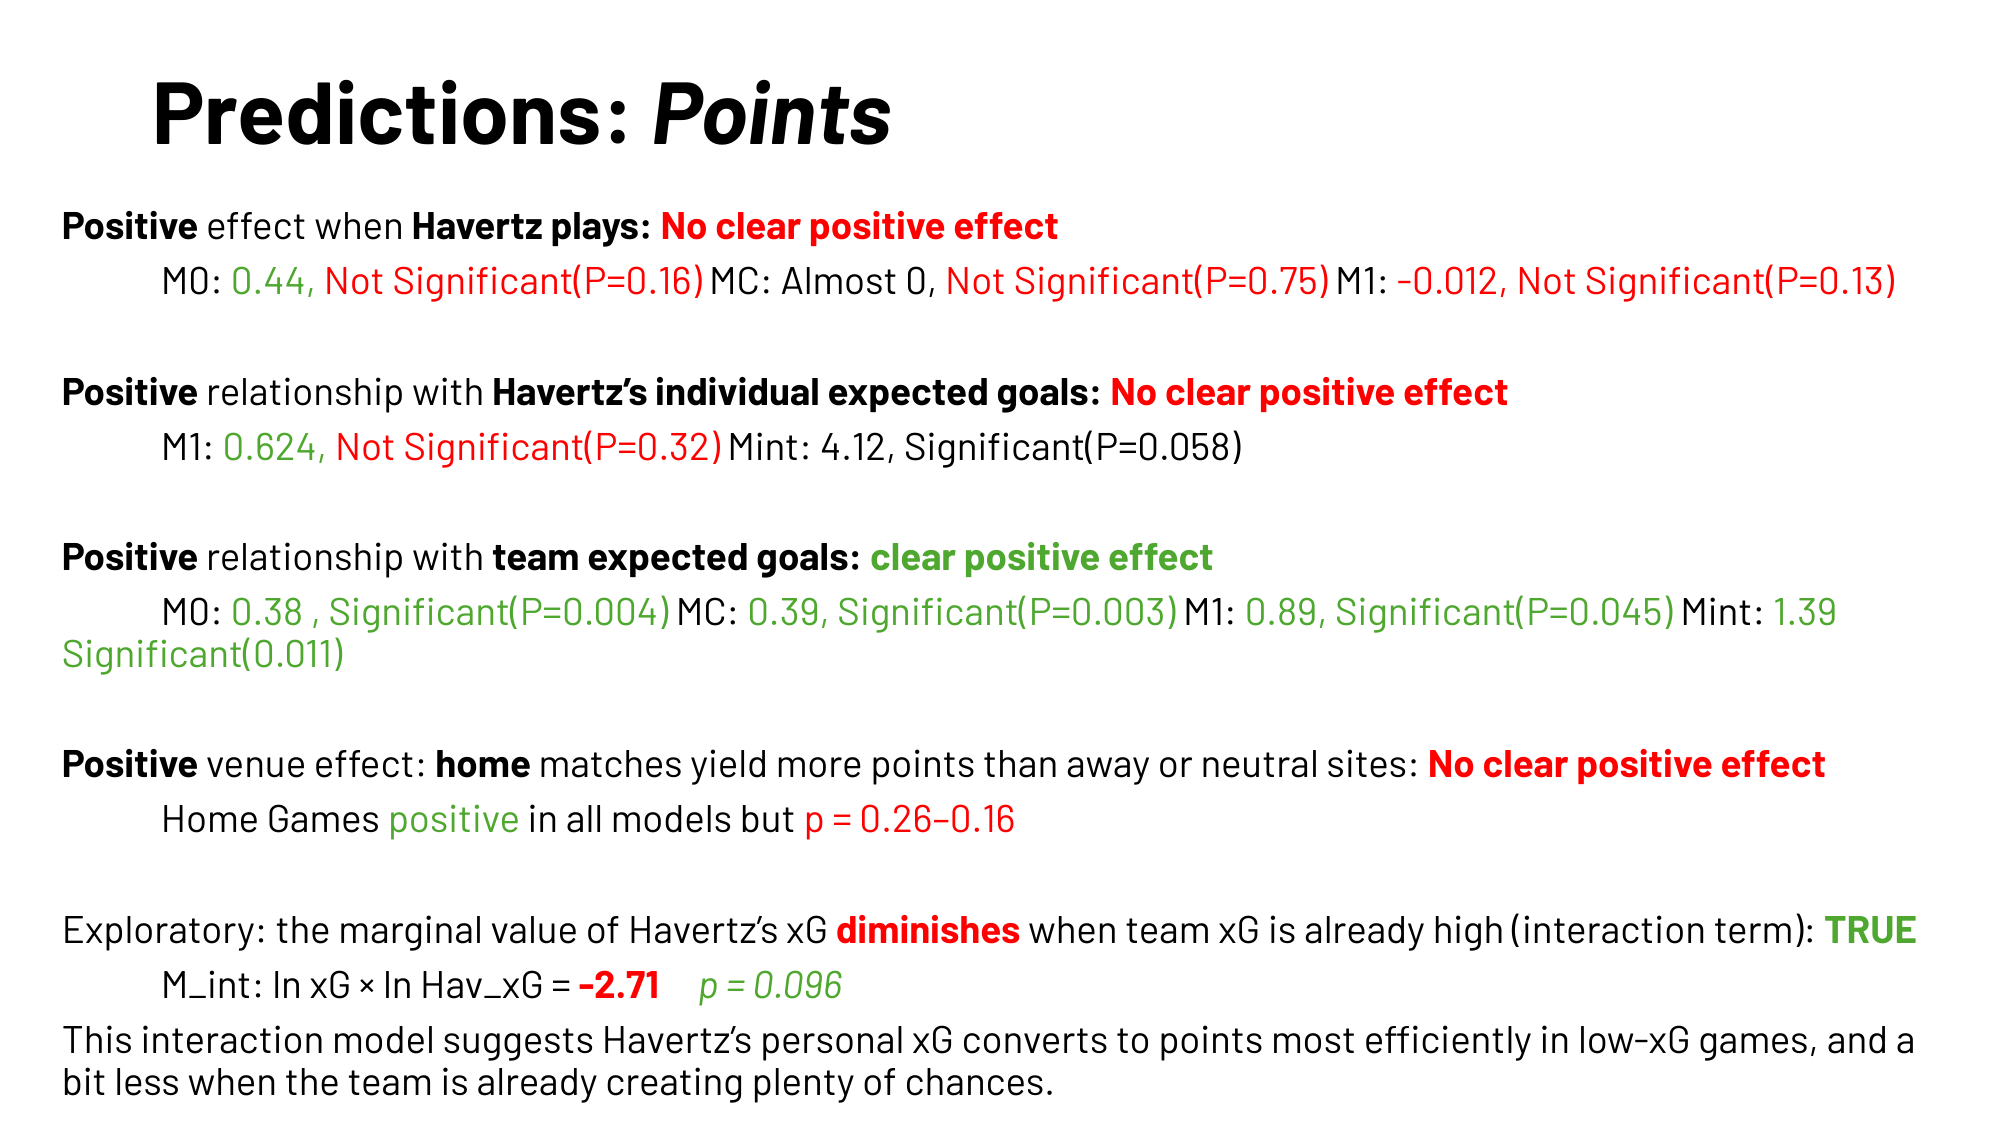

# Predictions: Points
Positive effect when Havertz plays: No clear positive effect
	M0: 0.44, Not Significant(P=0.16) MC: Almost 0, Not Significant(P=0.75) M1: -0.012, Not Significant(P=0.13)

Positive relationship with Havertz’s individual expected goals: No clear positive effect
	M1: 0.624, Not Significant(P=0.32) Mint: 4.12, Significant(P=0.058)

Positive relationship with team expected goals: clear positive effect
	M0: 0.38 , Significant(P=0.004) MC: 0.39, Significant(P=0.003) M1: 0.89, Significant(P=0.045) Mint: 1.39 Significant(0.011)

Positive venue effect: home matches yield more points than away or neutral sites: No clear positive effect
	Home Games positive in all models but p = 0.26–0.16

Exploratory: the marginal value of Havertz’s xG diminishes when team xG is already high (interaction term): TRUE
	M_int: ln xG × ln Hav_xG = -2.71 p = 0.096
This interaction model suggests Havertz’s personal xG converts to points most efficiently in low-xG games, and a bit less when the team is already creating plenty of chances.